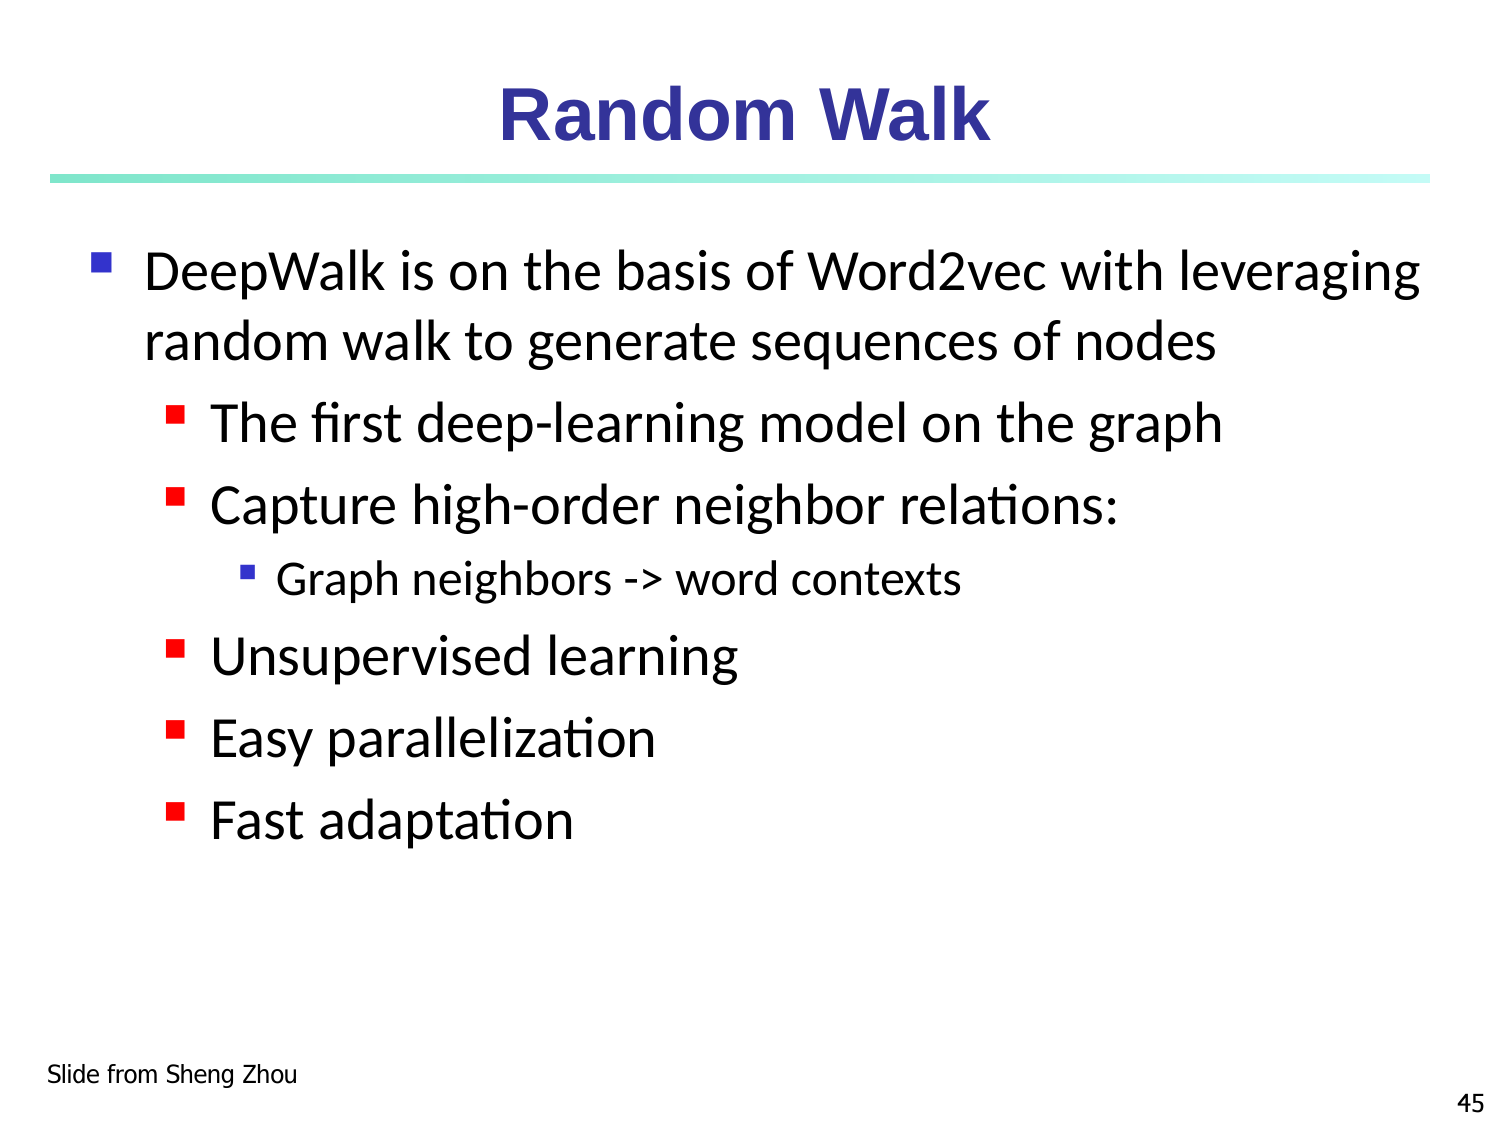

# Random Walk
DeepWalk is on the basis of Word2vec with leveraging random walk to generate sequences of nodes
The first deep-learning model on the graph
Capture high-order neighbor relations:
Graph neighbors -> word contexts
Unsupervised learning
Easy parallelization
Fast adaptation

Slide from Sheng Zhou
45